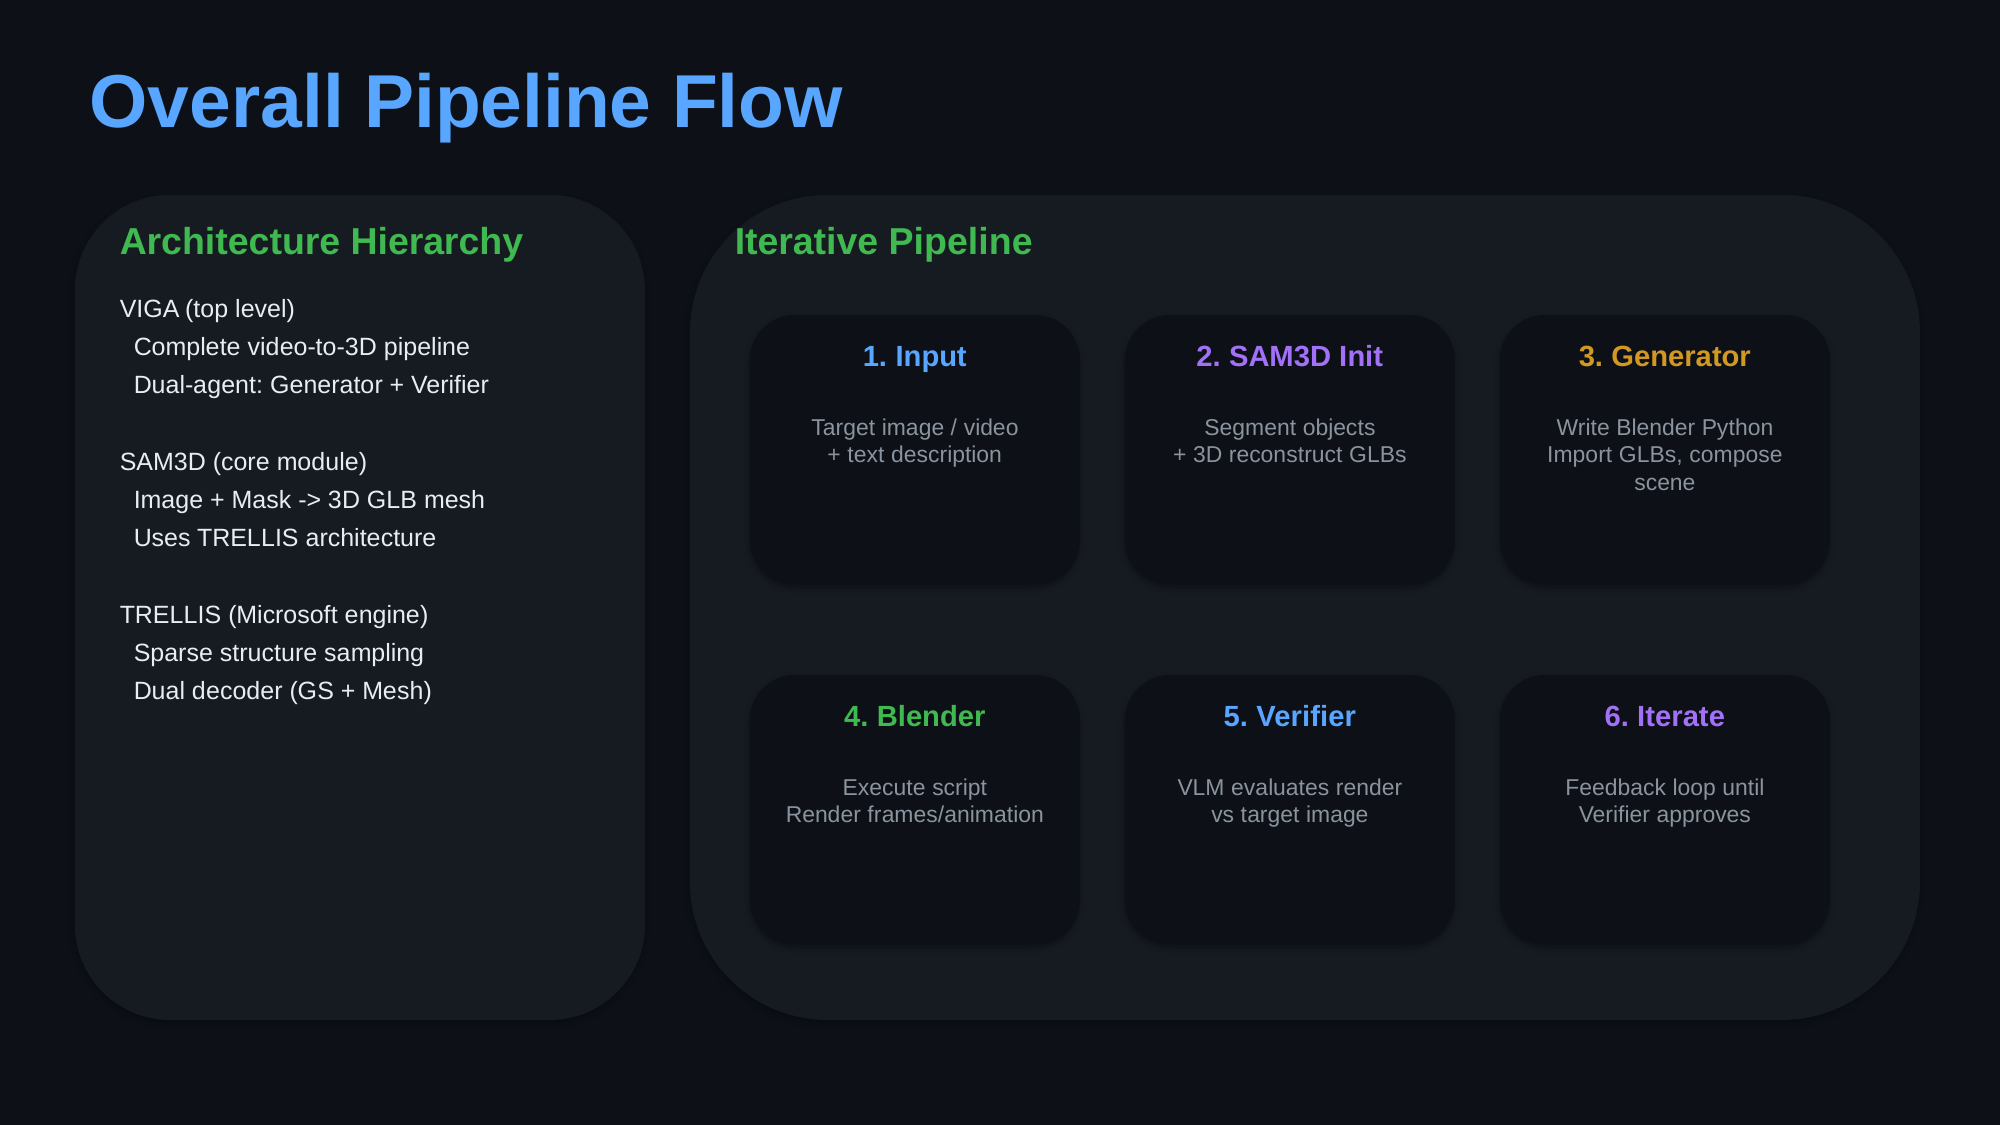

Overall Pipeline Flow

Architecture Hierarchy
Iterative Pipeline
VIGA (top level)
  Complete video-to-3D pipeline
  Dual-agent: Generator + Verifier

SAM3D (core module)
  Image + Mask -> 3D GLB mesh
  Uses TRELLIS architecture

TRELLIS (Microsoft engine)
  Sparse structure sampling
  Dual decoder (GS + Mesh)

1. Input
2. SAM3D Init
3. Generator
Target image / video
+ text description
Segment objects
+ 3D reconstruct GLBs
Write Blender Python
Import GLBs, compose scene

4. Blender
5. Verifier
6. Iterate
Execute script
Render frames/animation
VLM evaluates render
vs target image
Feedback loop until
Verifier approves